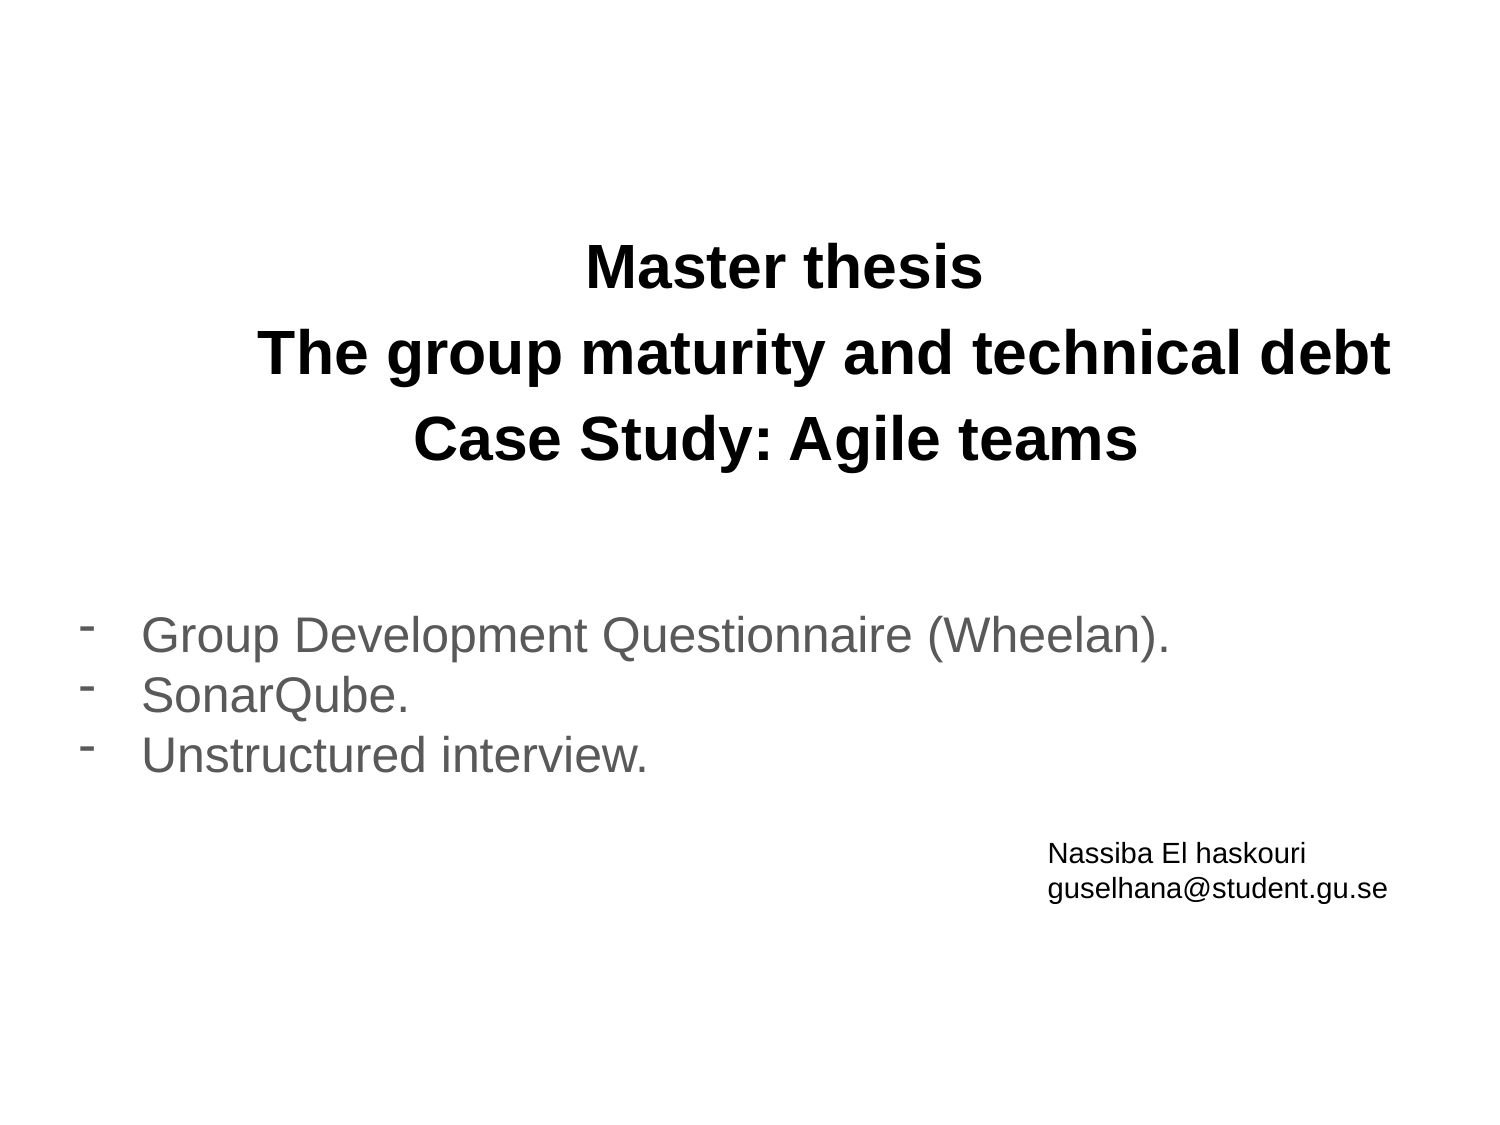

# Master thesis
The group maturity and technical debt
         Case Study: Agile teams
Group Development Questionnaire (Wheelan).
SonarQube.
Unstructured interview.

Nassiba El haskouri
guselhana@student.gu.se